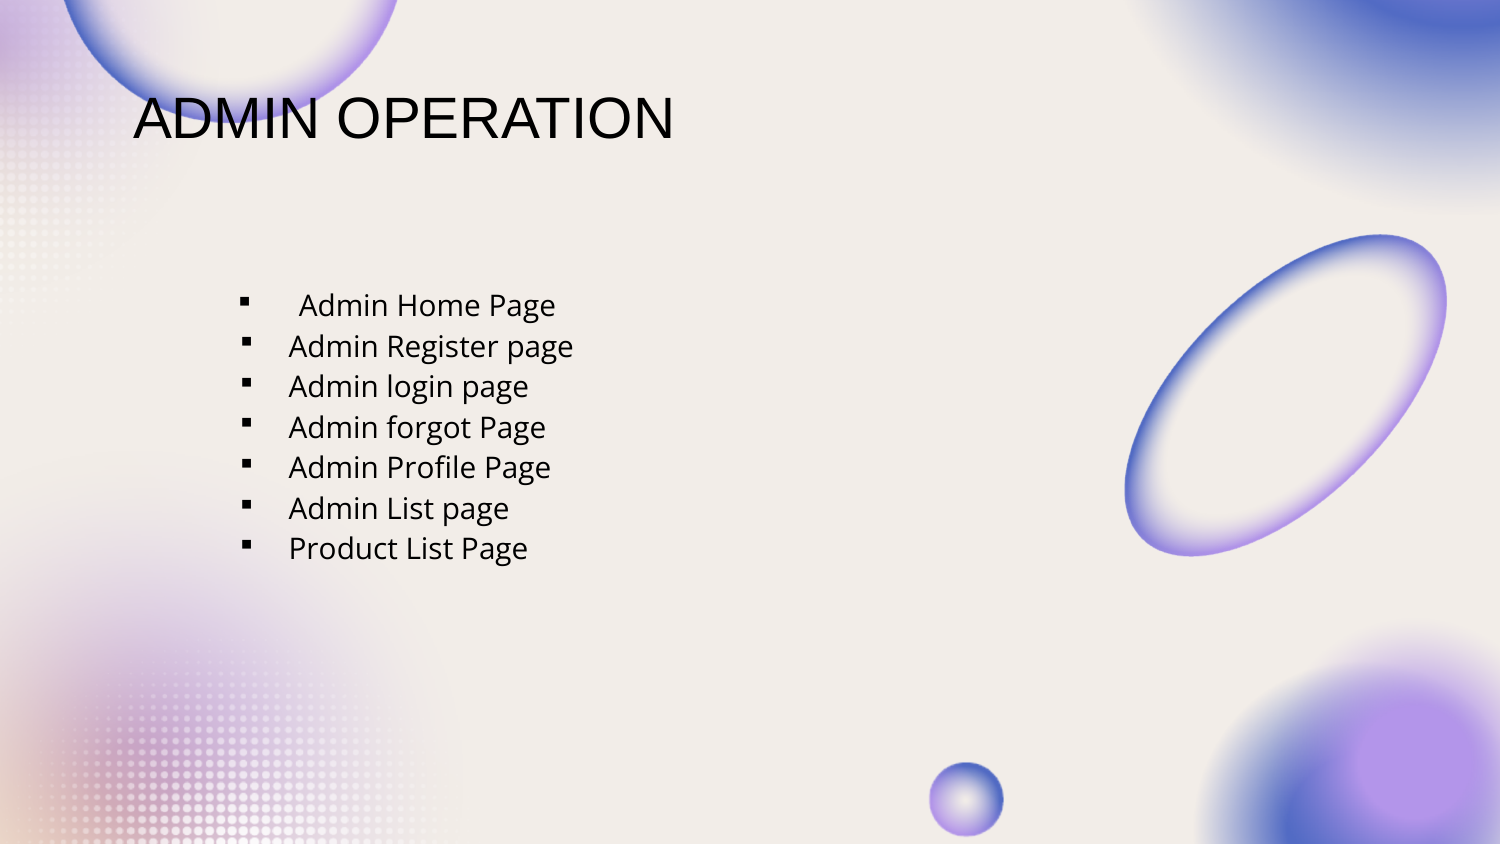

# ADMIN OPERATION
  Admin Home Page
Admin Register page
Admin login page
Admin forgot Page
Admin Profile Page
Admin List page
Product List Page